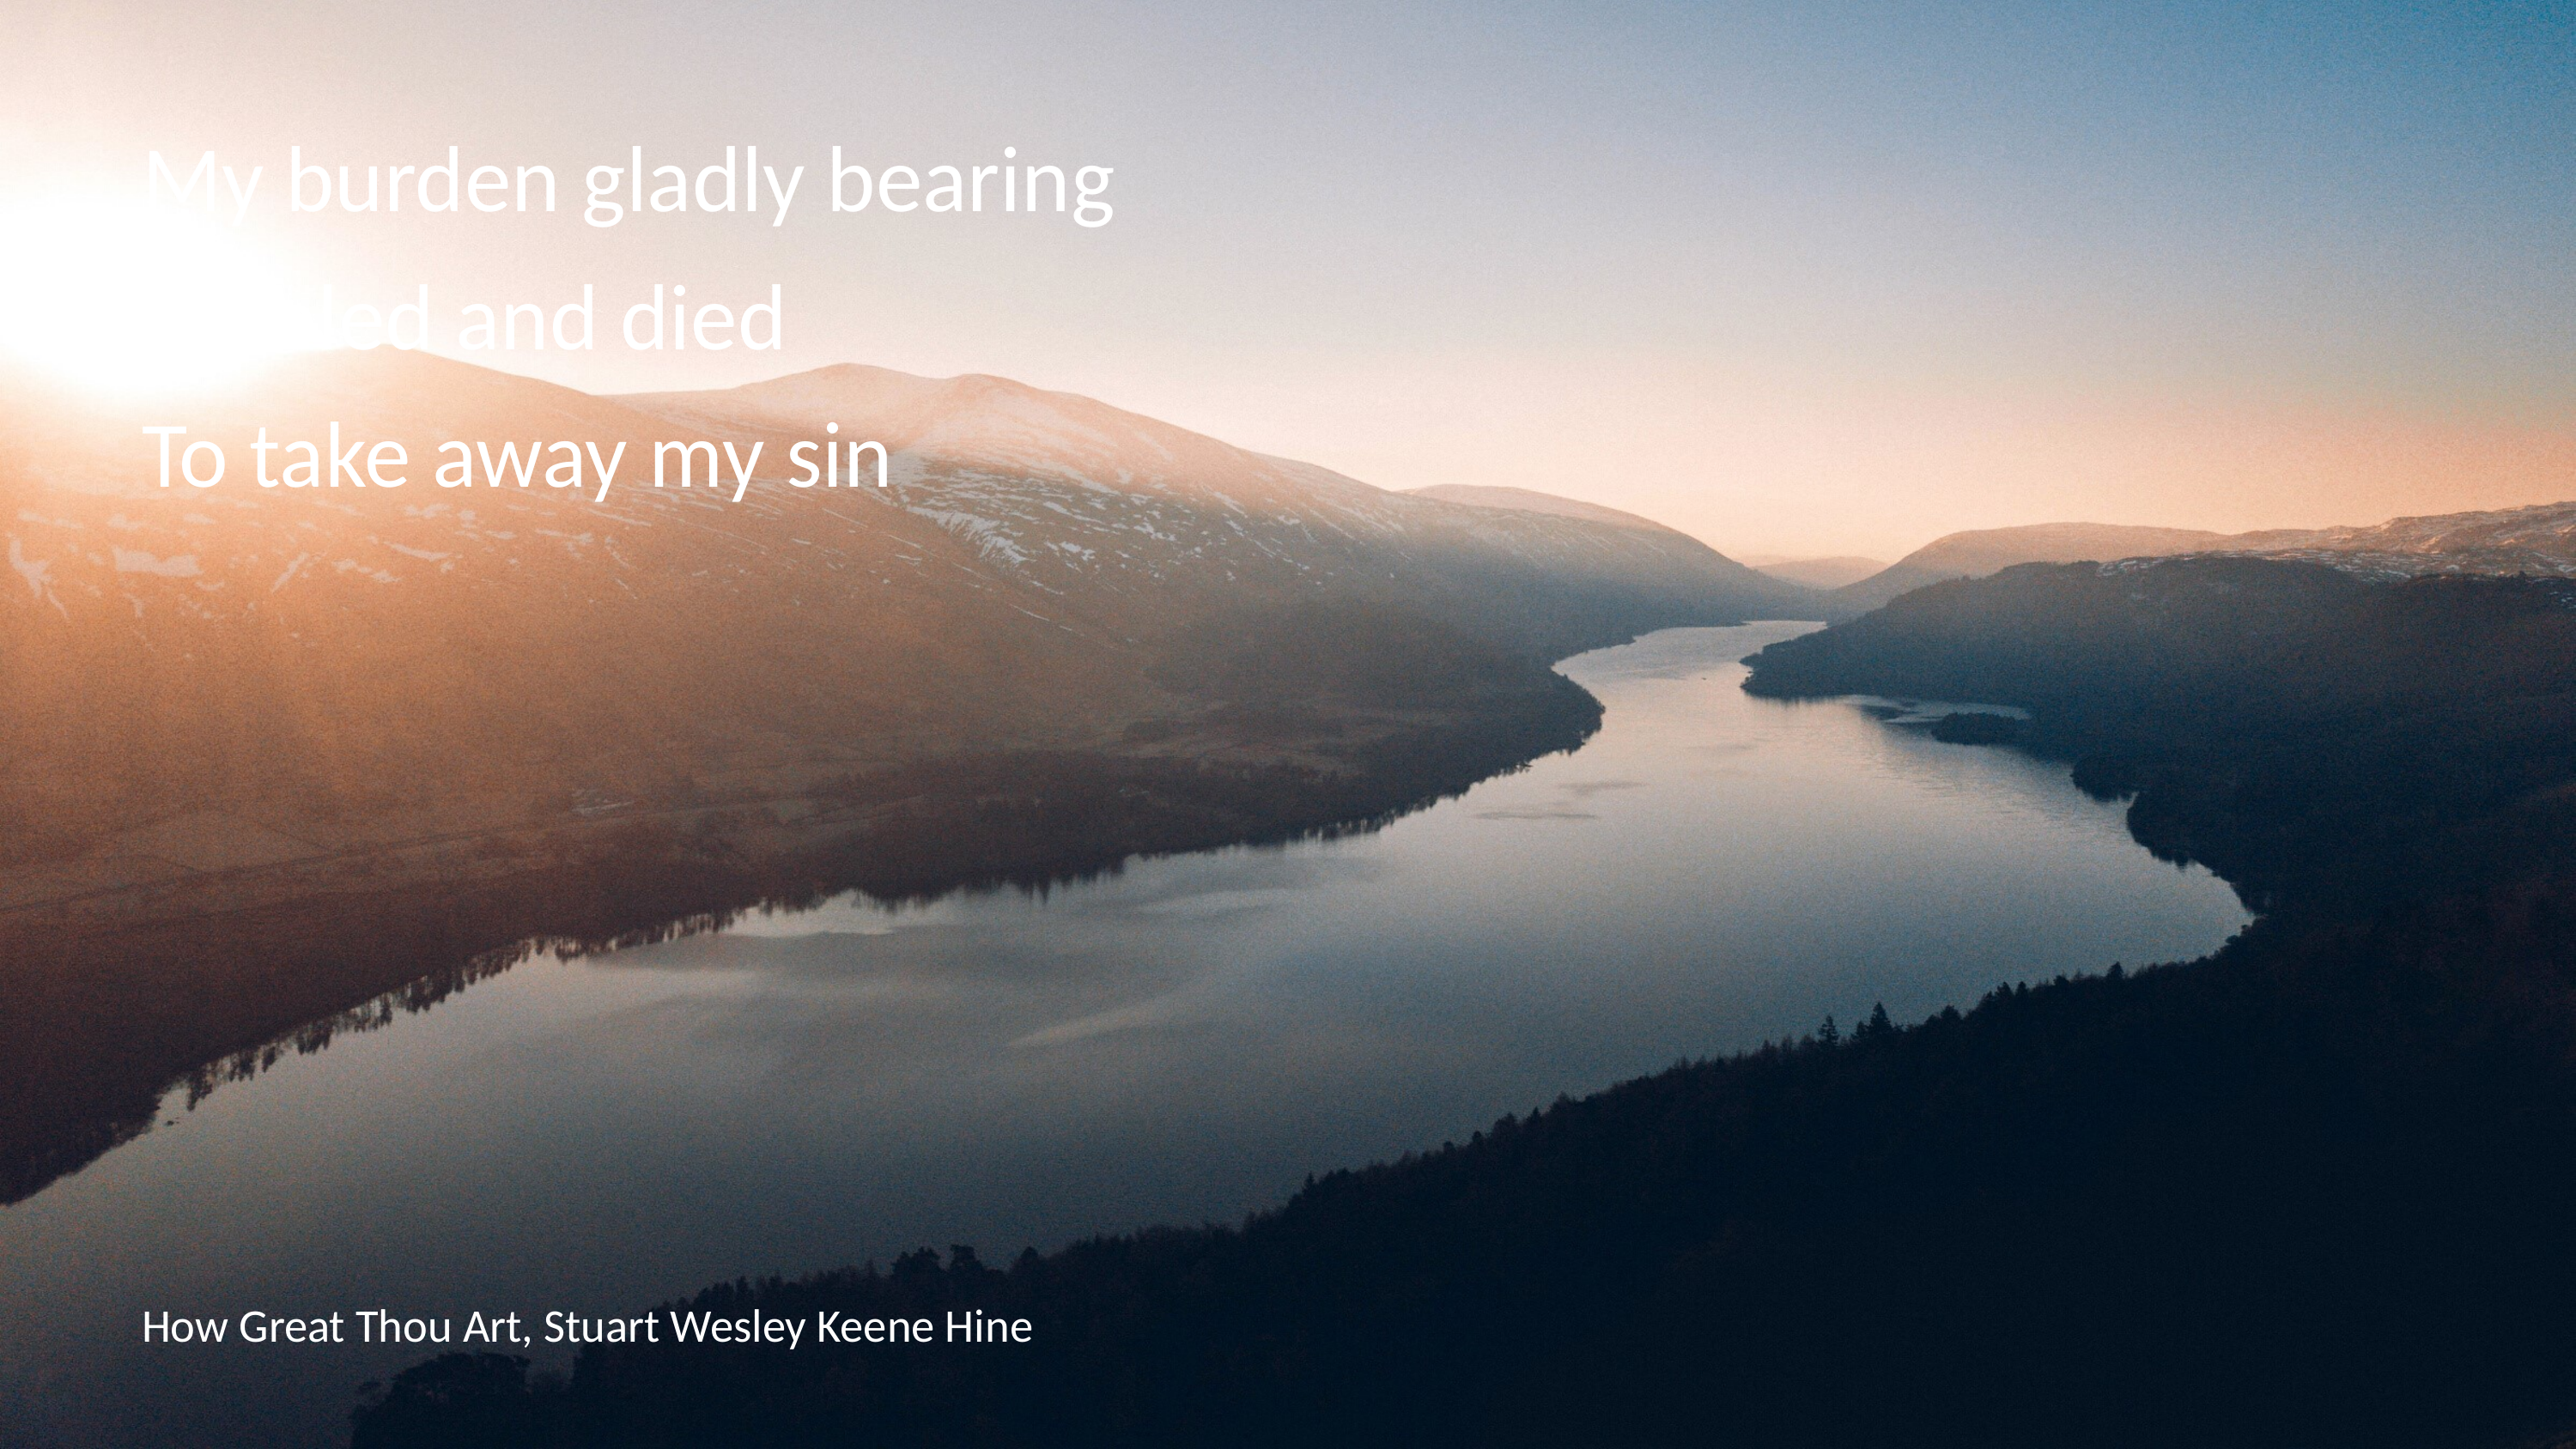

My burden gladly bearing
He bled and died
To take away my sin

# How Great Thou Art, Stuart Wesley Keene Hine